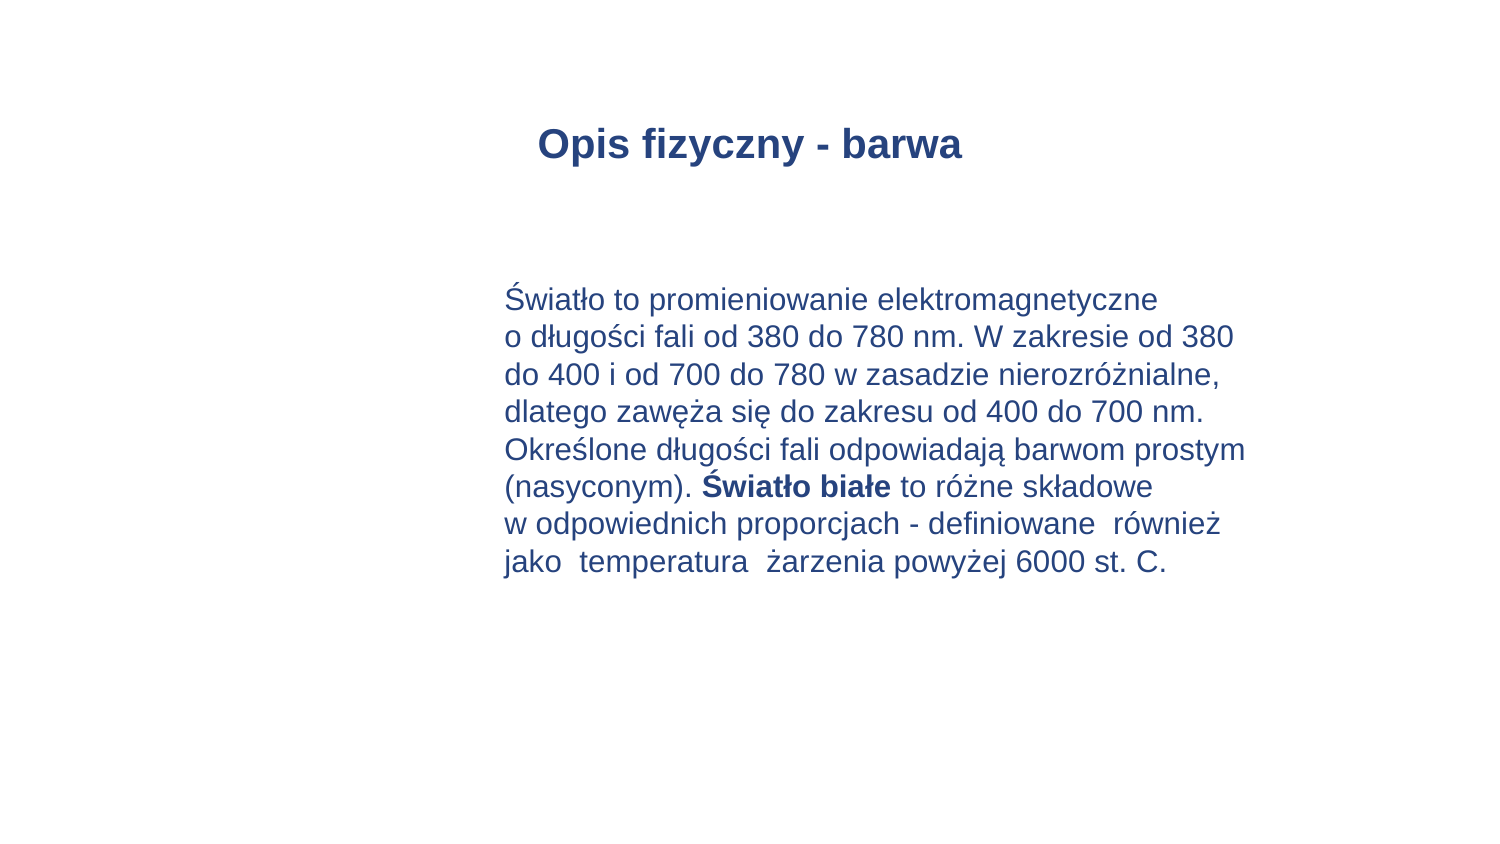

# Opis fizyczny - barwa
Światło to promieniowanie elektromagnetyczne
o długości fali od 380 do 780 nm. W zakresie od 380
do 400 i od 700 do 780 w zasadzie nierozróżnialne, dlatego zawęża się do zakresu od 400 do 700 nm. Określone długości fali odpowiadają barwom prostym (nasyconym). Światło białe to różne składowe
w odpowiednich proporcjach - definiowane  również  jako  temperatura  żarzenia powyżej 6000 st. C.